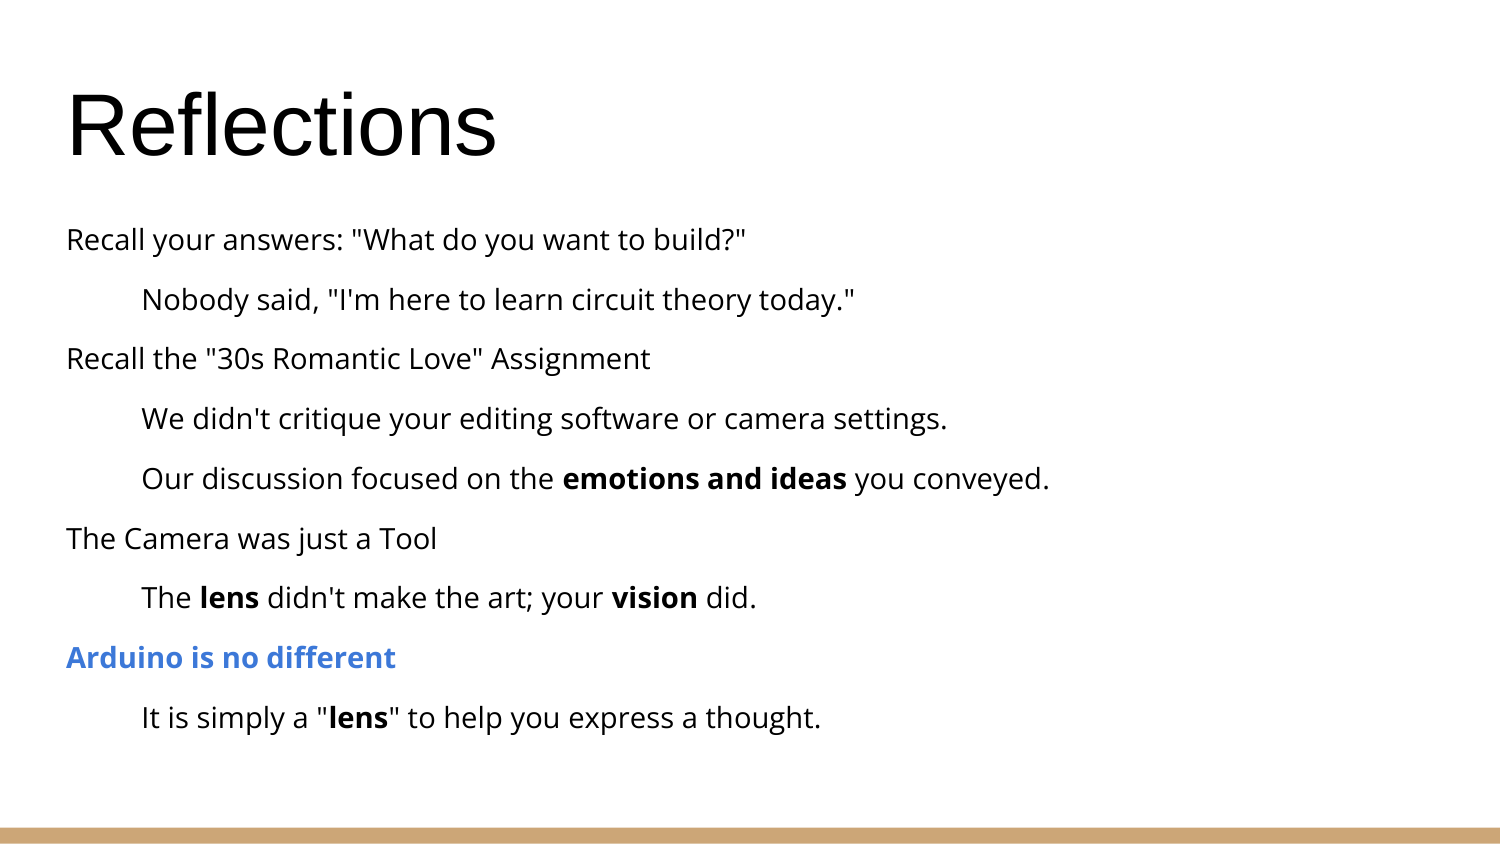

# Reflections
Recall your answers: "What do you want to build?"
Nobody said, "I'm here to learn circuit theory today."
Recall the "30s Romantic Love" Assignment
We didn't critique your editing software or camera settings.
Our discussion focused on the emotions and ideas you conveyed.
The Camera was just a Tool
The lens didn't make the art; your vision did.
Arduino is no different
It is simply a "lens" to help you express a thought.